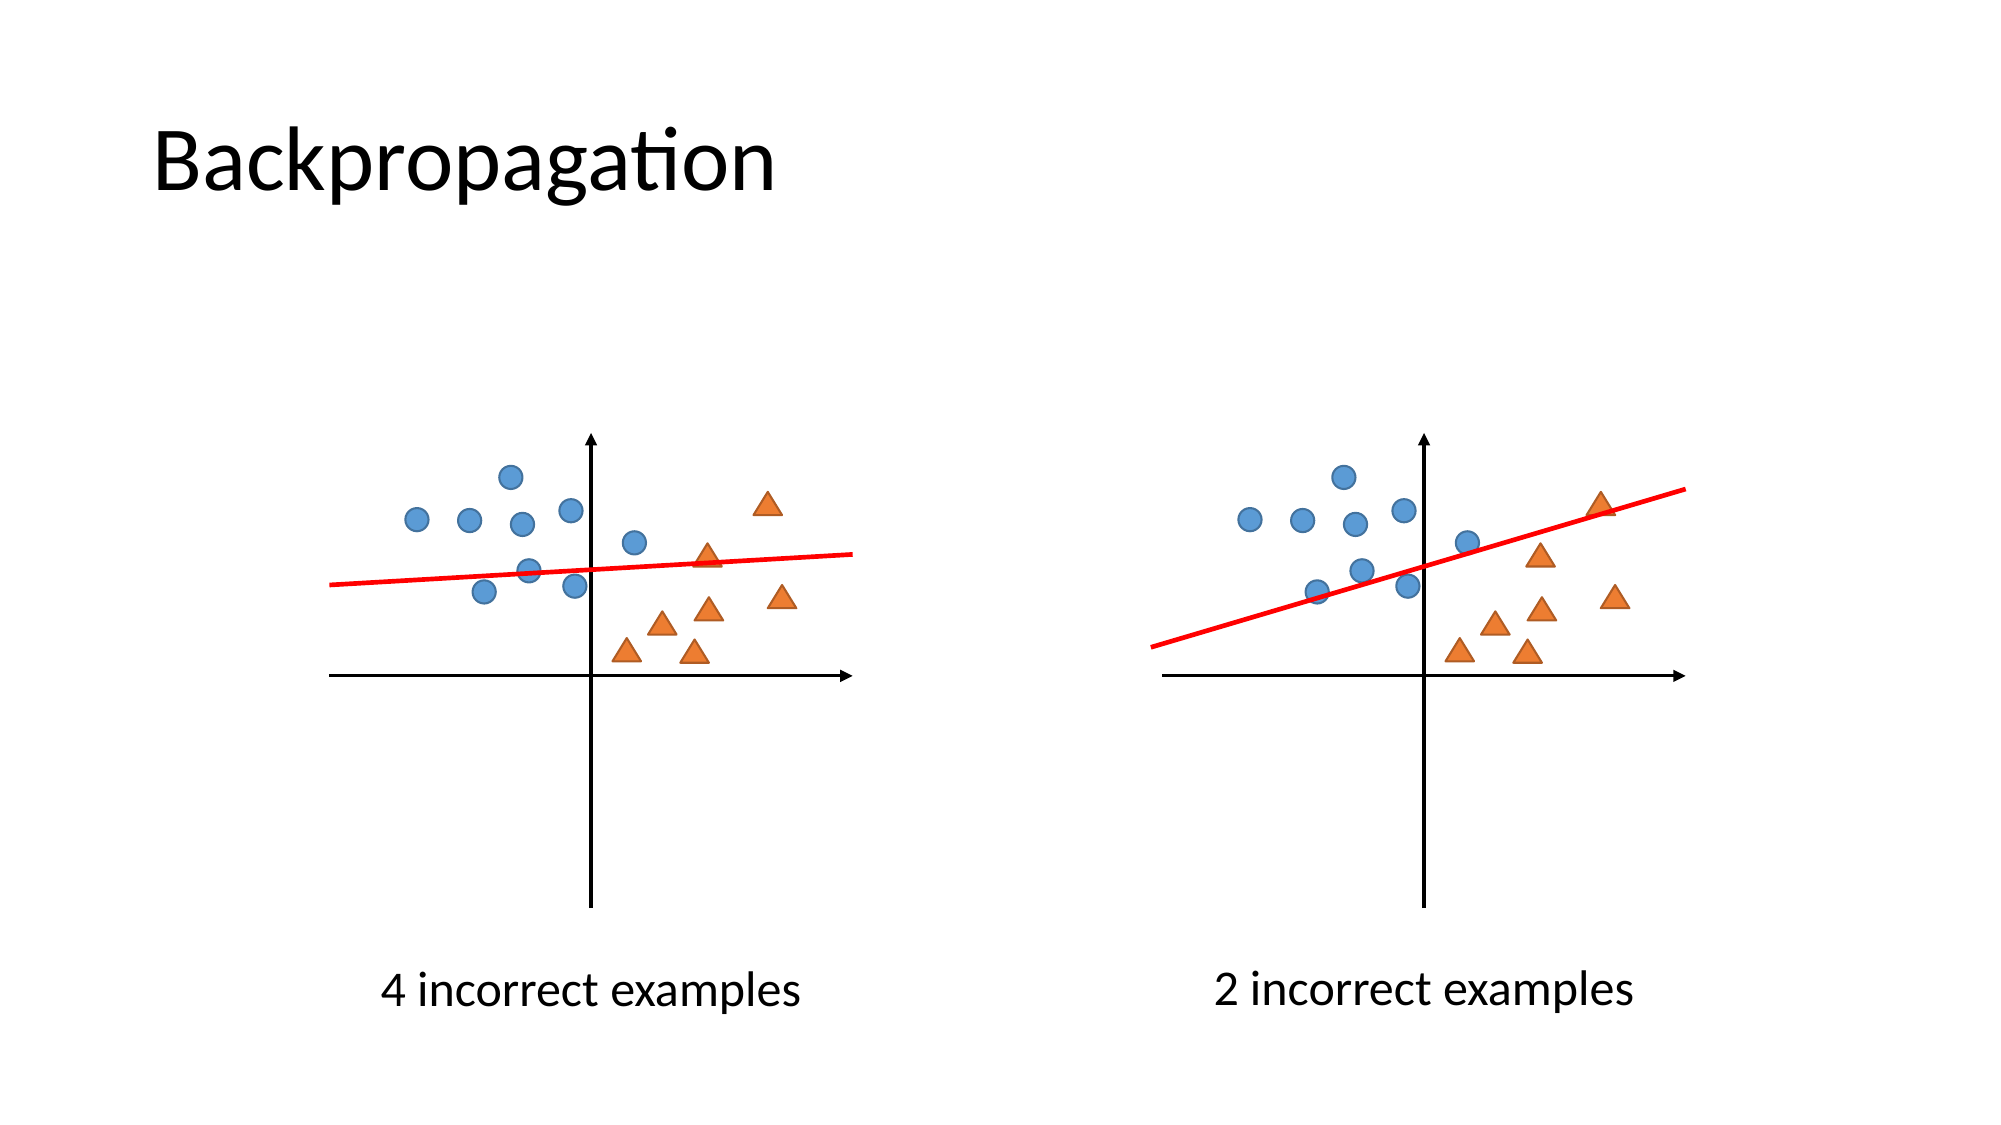

# Backpropagation

2 incorrect examples
4 incorrect examples